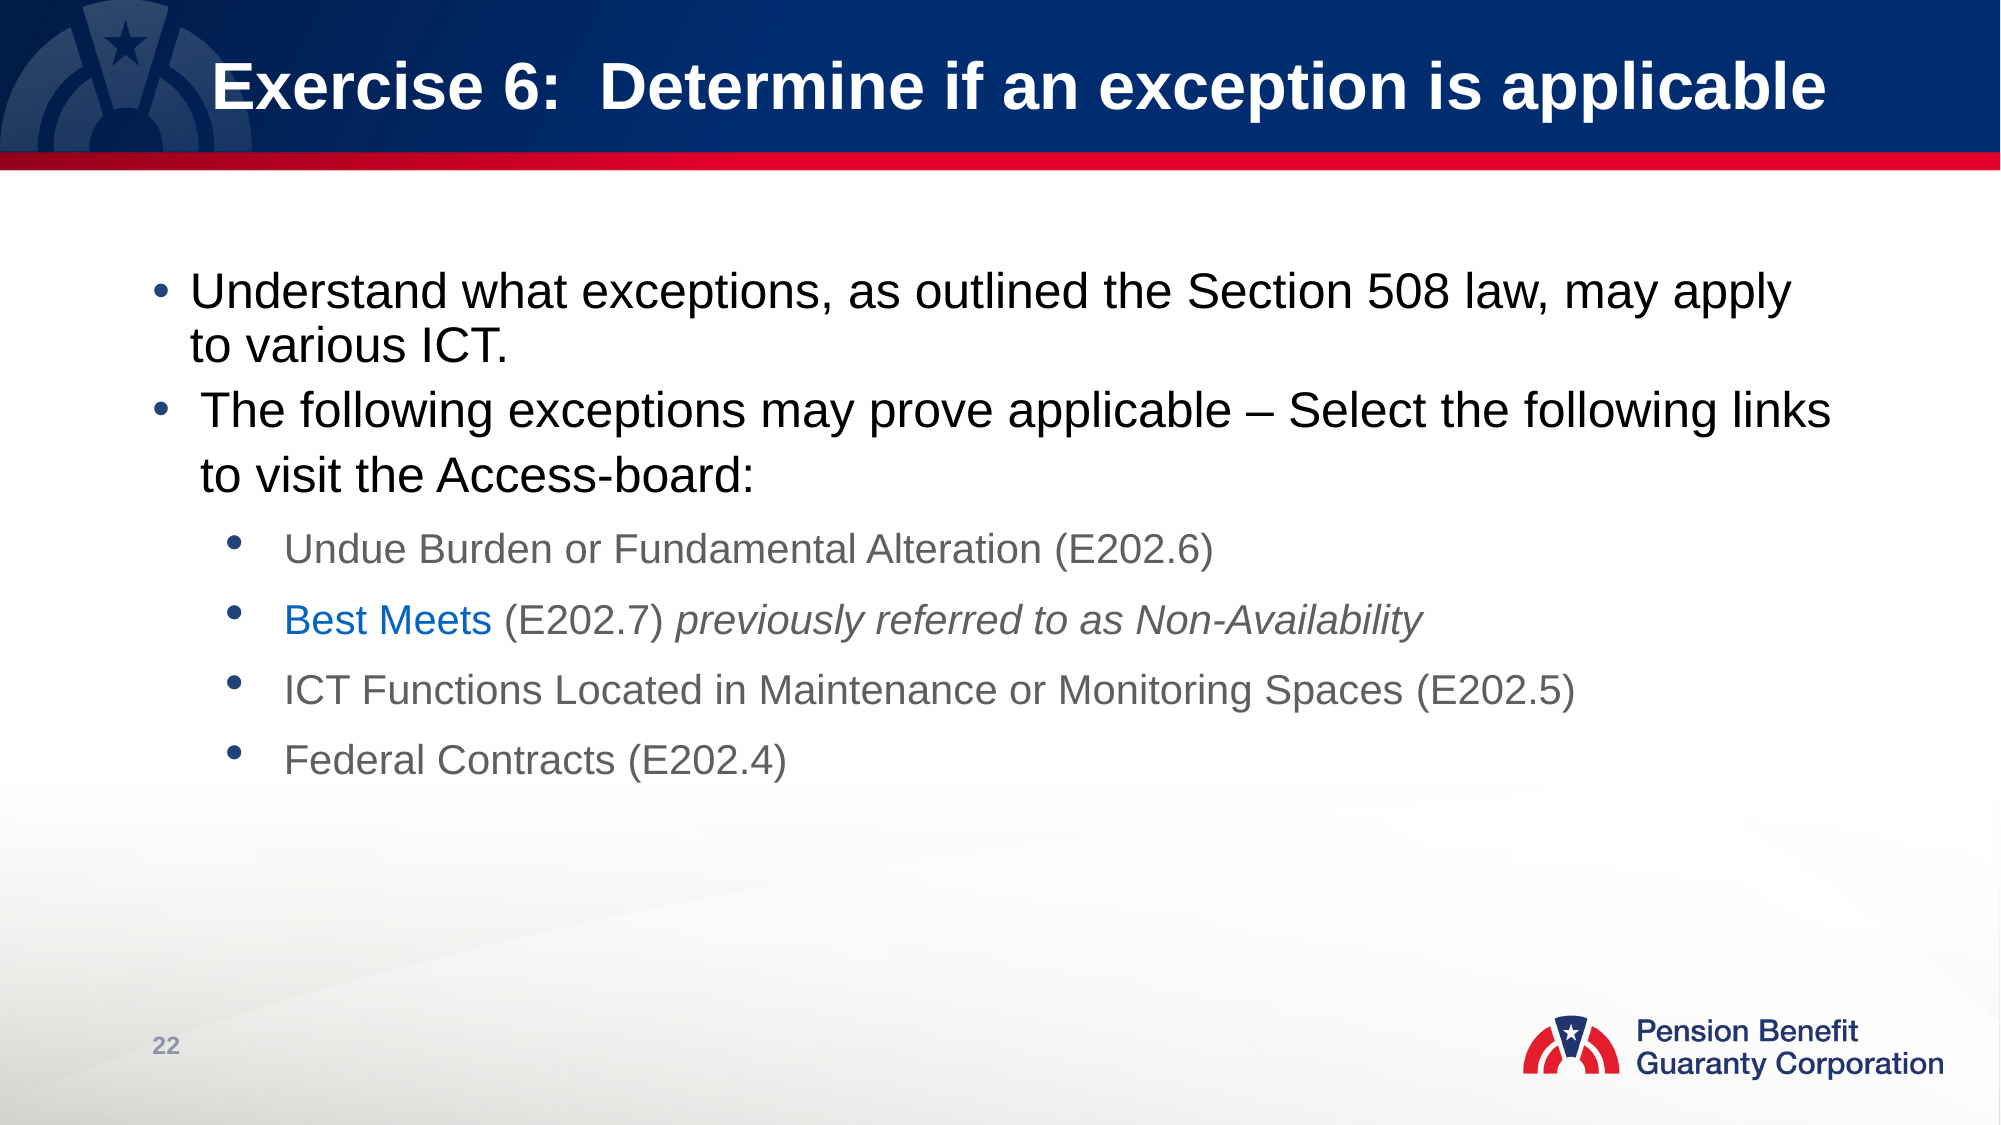

# Exercise 6:  Determine if an exception is applicable
Understand what exceptions, as outlined the Section 508 law, may apply to various ICT.
The following exceptions may prove applicable – Select the following links to visit the Access-board:
Undue Burden or Fundamental Alteration (E202.6)
Best Meets (E202.7) previously referred to as Non-Availability
ICT Functions Located in Maintenance or Monitoring Spaces (E202.5)
Federal Contracts (E202.4)

22